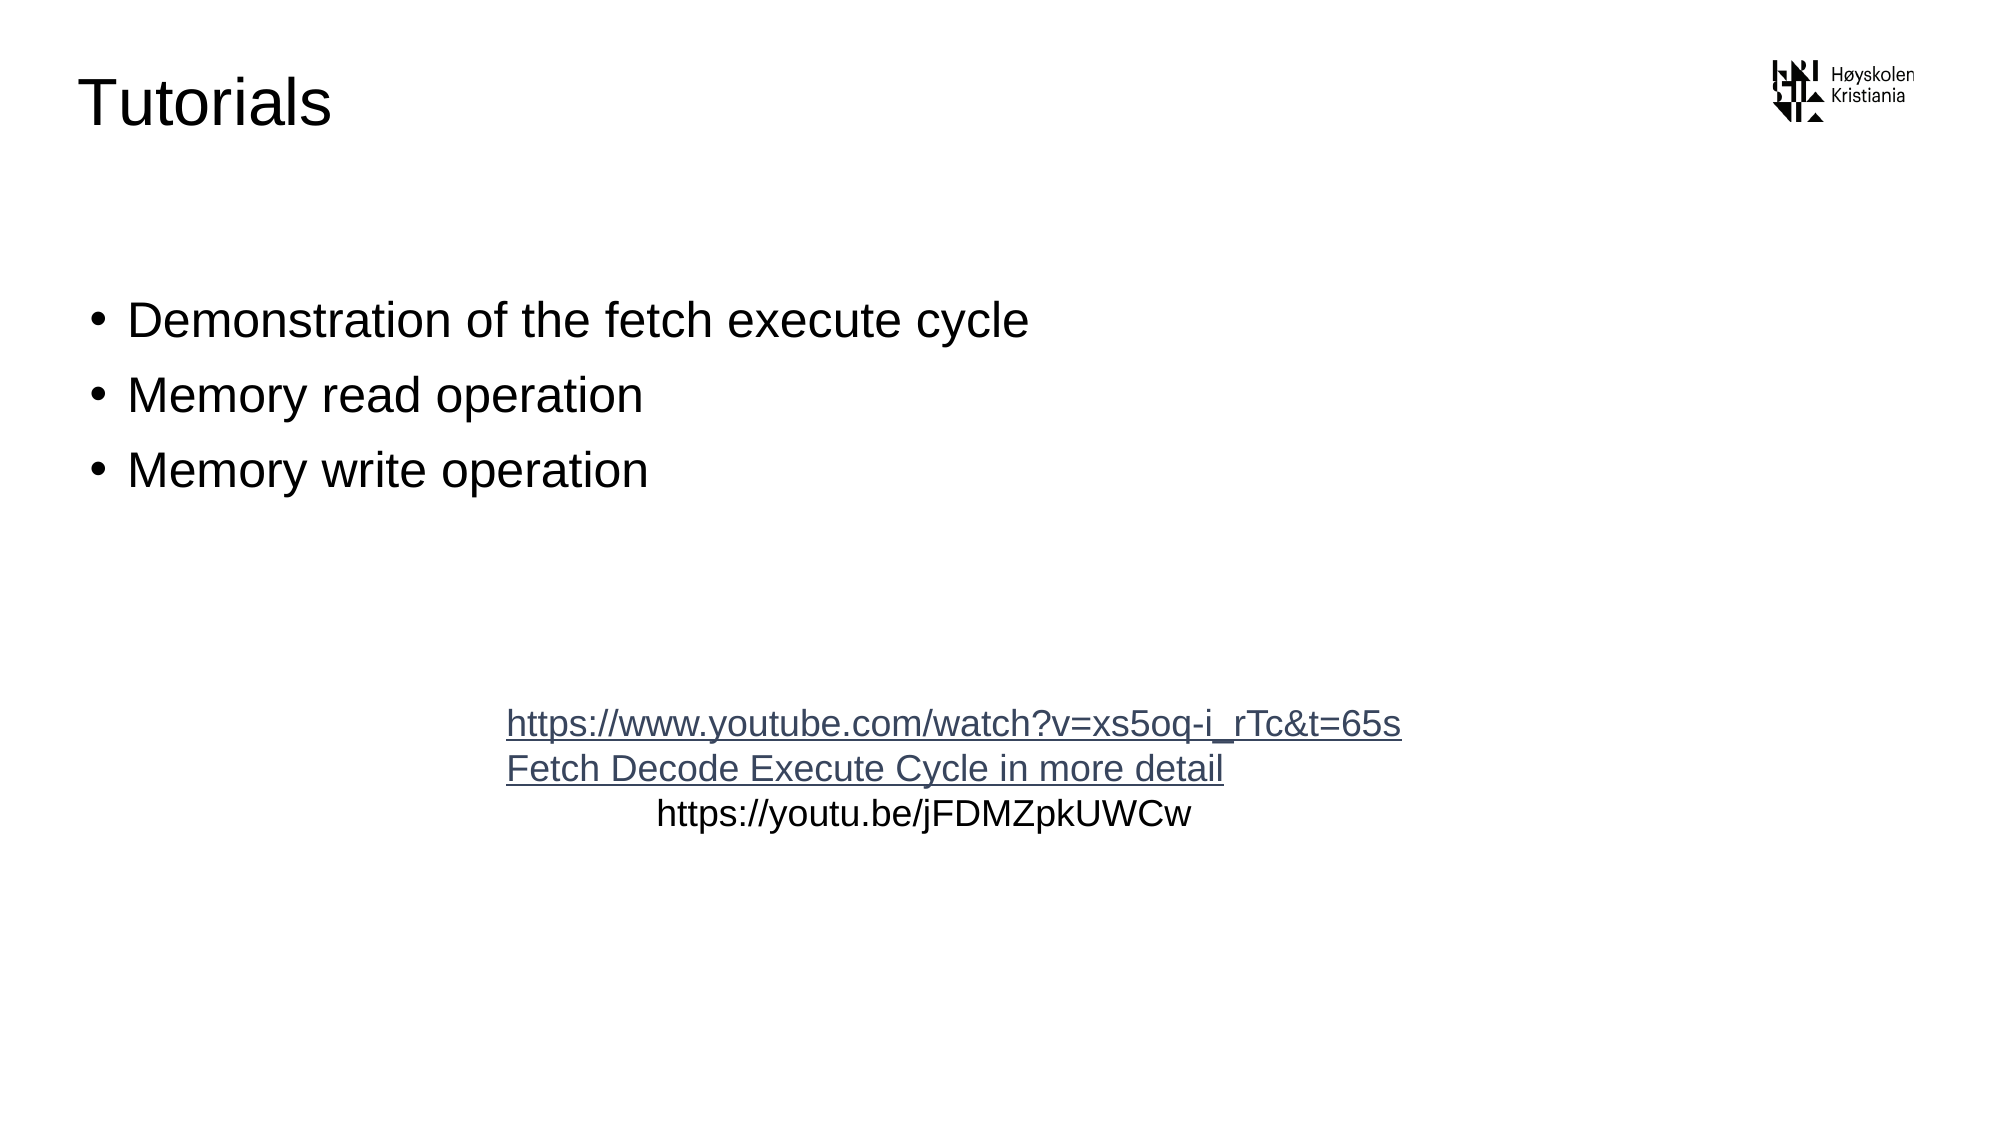

25
# Tutorials
Demonstration of the fetch execute cycle
Memory read operation
Memory write operation

https://www.youtube.com/watch?v=xs5oq-i_rTc&t=65s
Fetch Decode Execute Cycle in more detail
	https://youtu.be/jFDMZpkUWCw